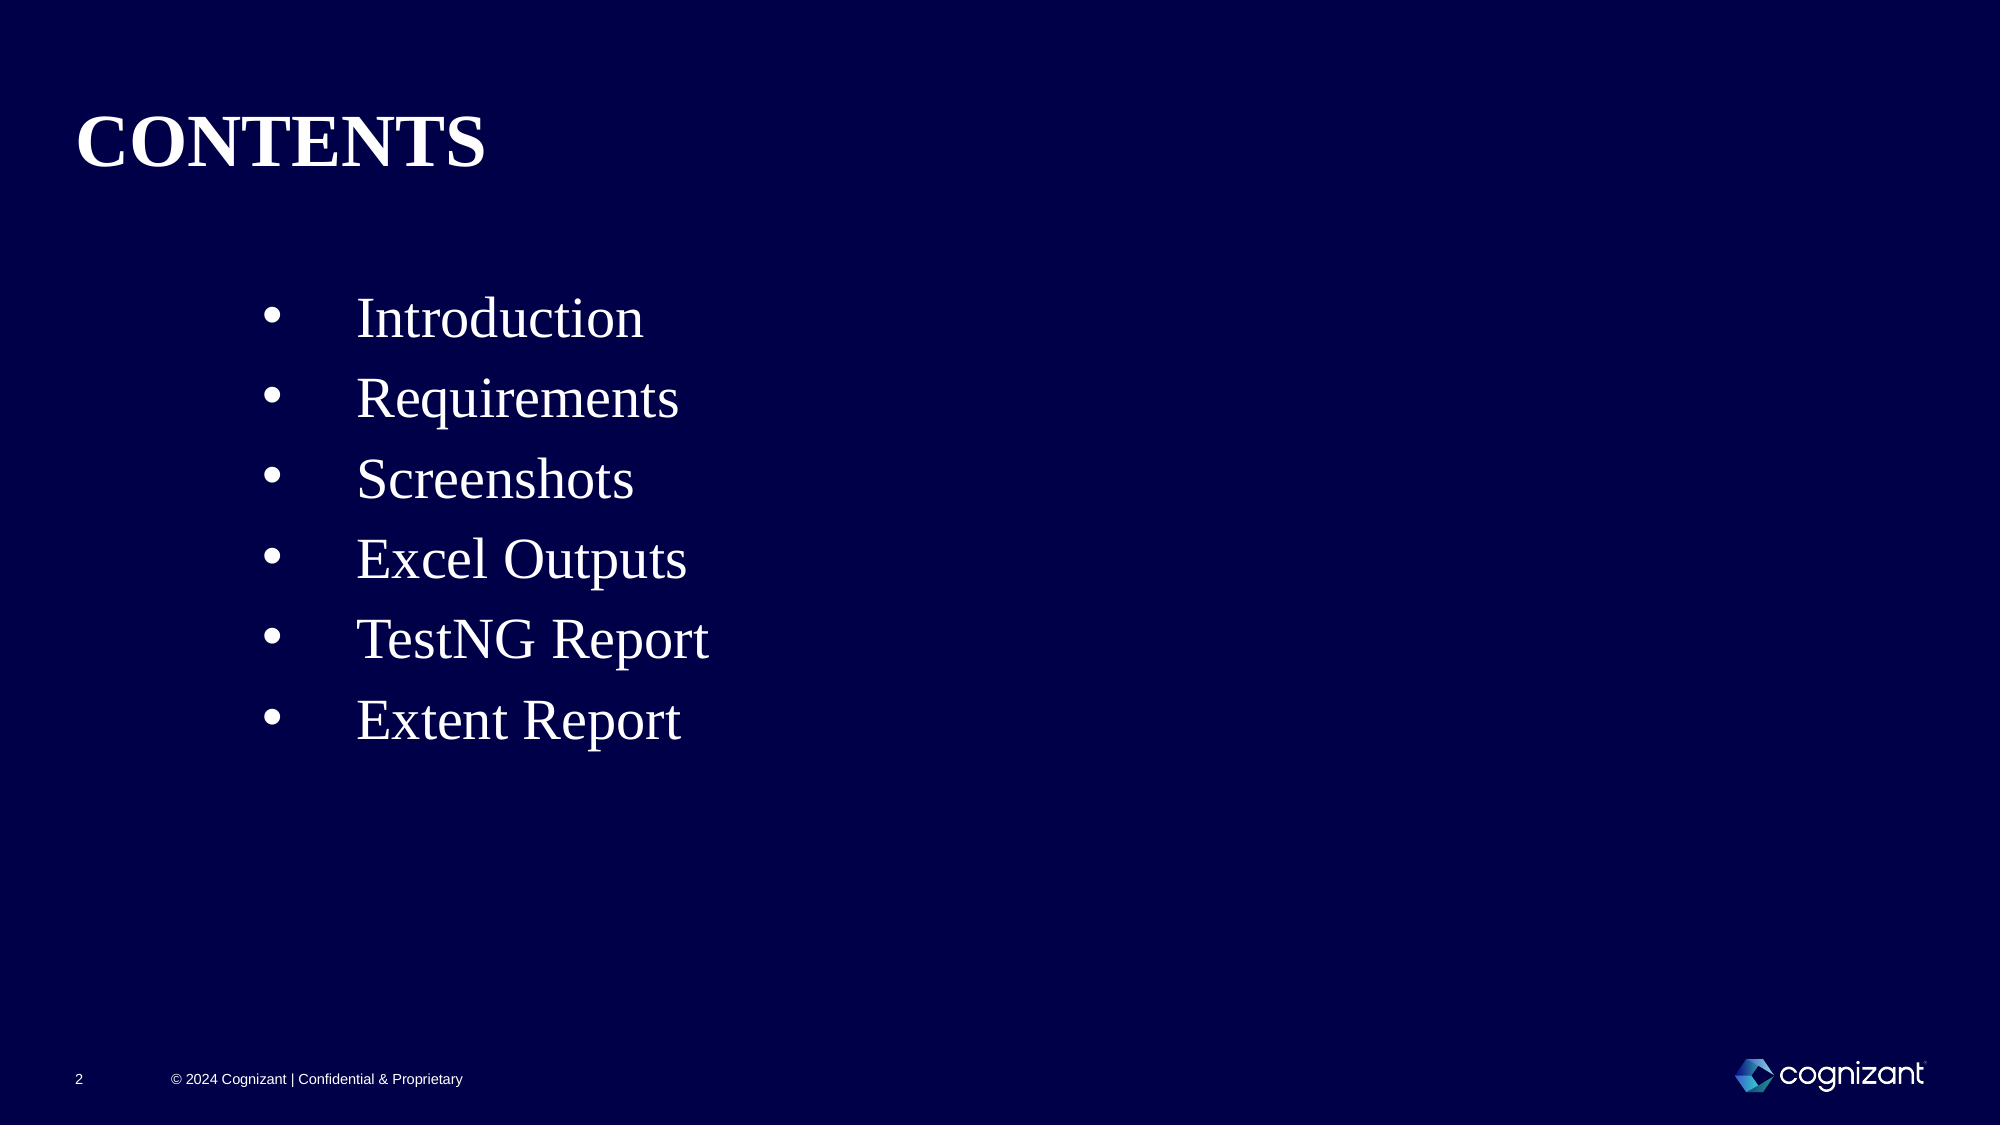

# CONTENTS
Introduction
Requirements
Screenshots
Excel Outputs
TestNG Report
Extent Report
© 2024 Cognizant | Confidential & Proprietary
2